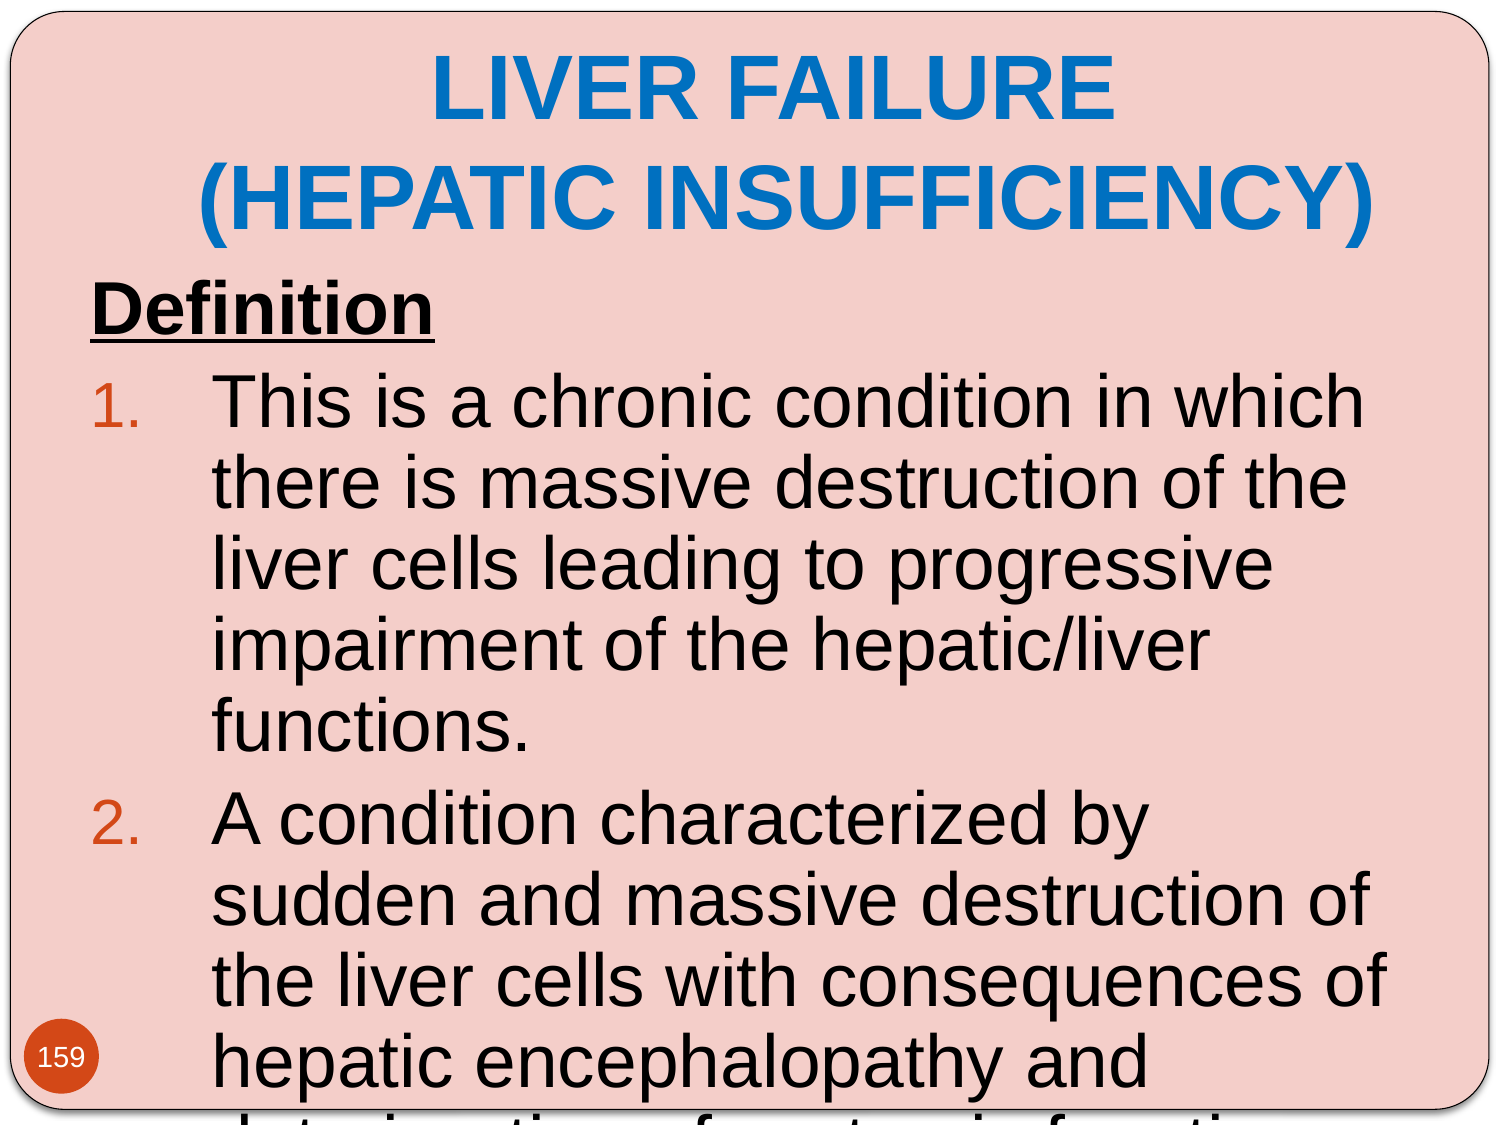

# LIVER FAILURE (HEPATIC INSUFFICIENCY)
Definition
This is a chronic condition in which there is massive destruction of the liver cells leading to progressive impairment of the hepatic/liver functions.
A condition characterized by sudden and massive destruction of the liver cells with consequences of hepatic encephalopathy and deterioration of systemic function.

159